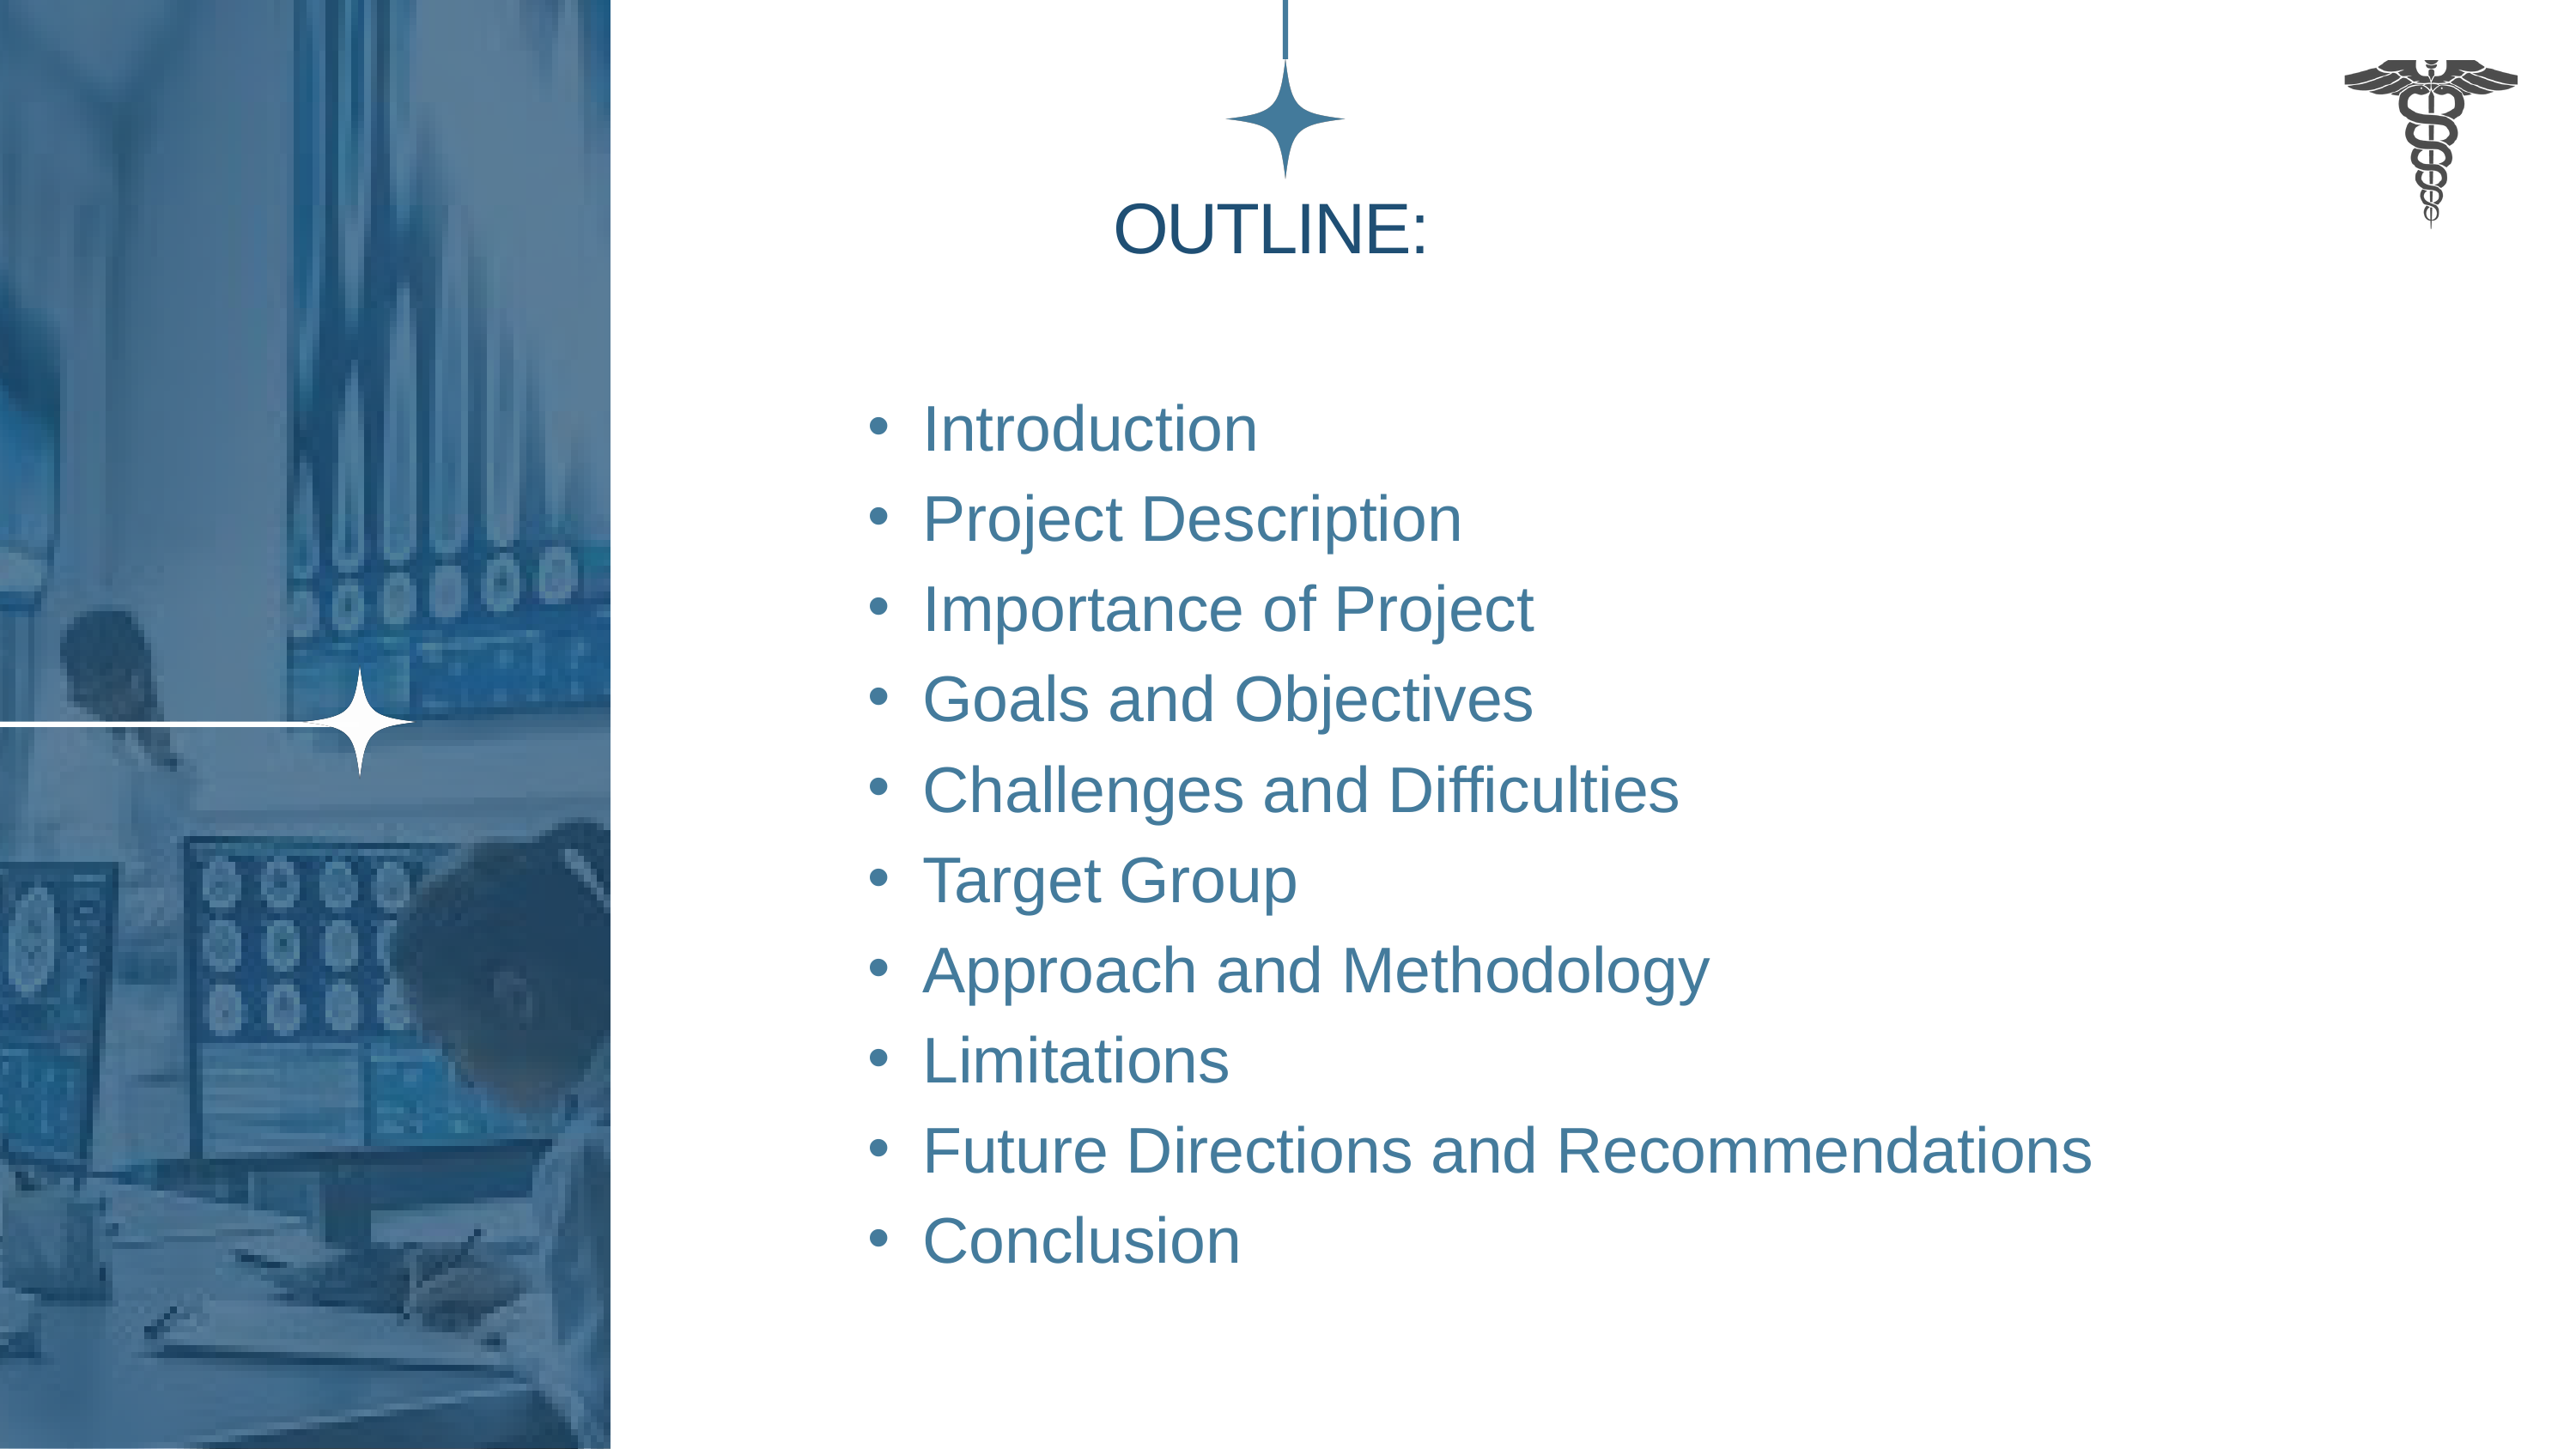

OUTLINE:
Introduction
Project Description
Importance of Project
Goals and Objectives
Challenges and Difficulties
Target Group
Approach and Methodology
Limitations
Future Directions and Recommendations
Conclusion